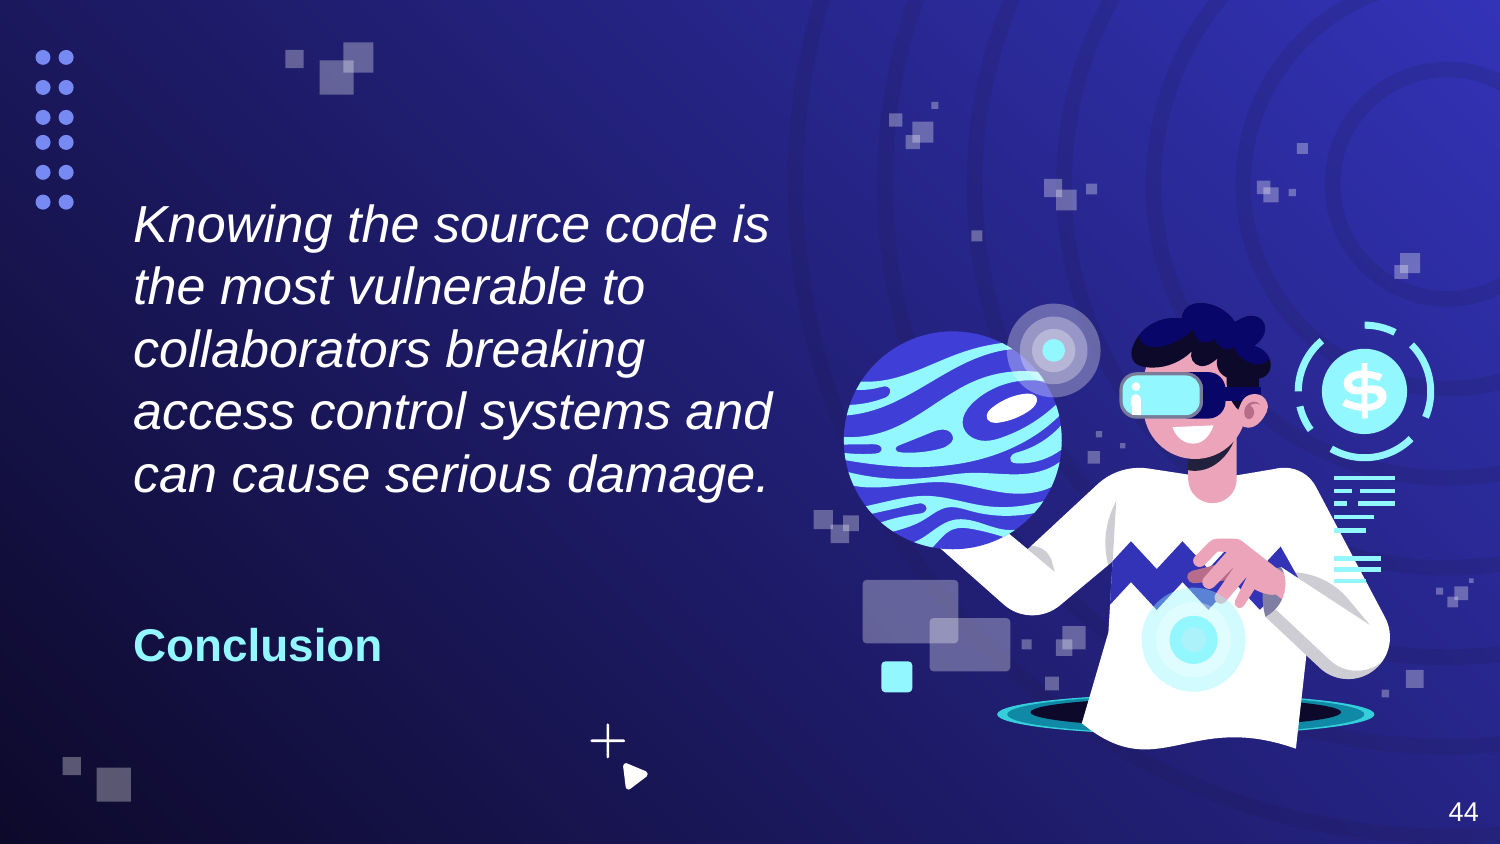

Knowing the source code is the most vulnerable to collaborators breaking access control systems and can cause serious damage.

# Conclusion
44